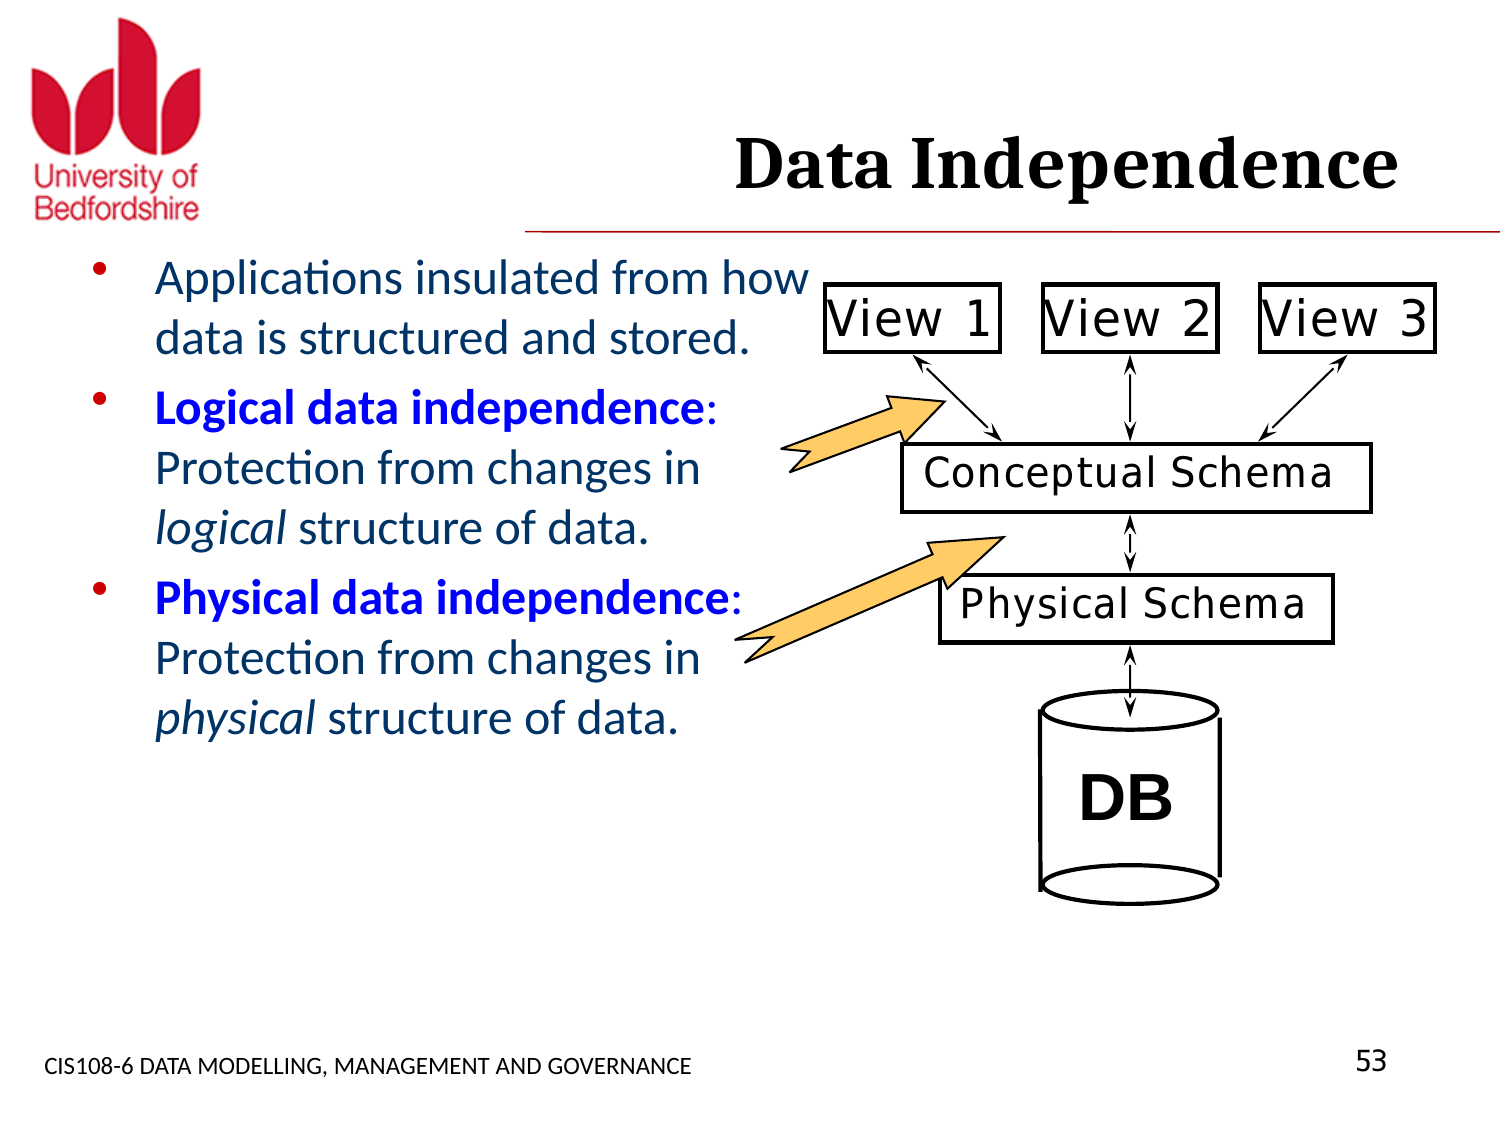

# Data Independence
Applications insulated from how data is structured and stored.
Logical data independence:  Protection from changes in logical structure of data.
Physical data independence:   Protection from changes in physical structure of data.

View 1
View 2
View 3

Conceptual Schema

Physical Schema

DB

CIS108-6 DATA MODELLING, MANAGEMENT AND GOVERNANCE